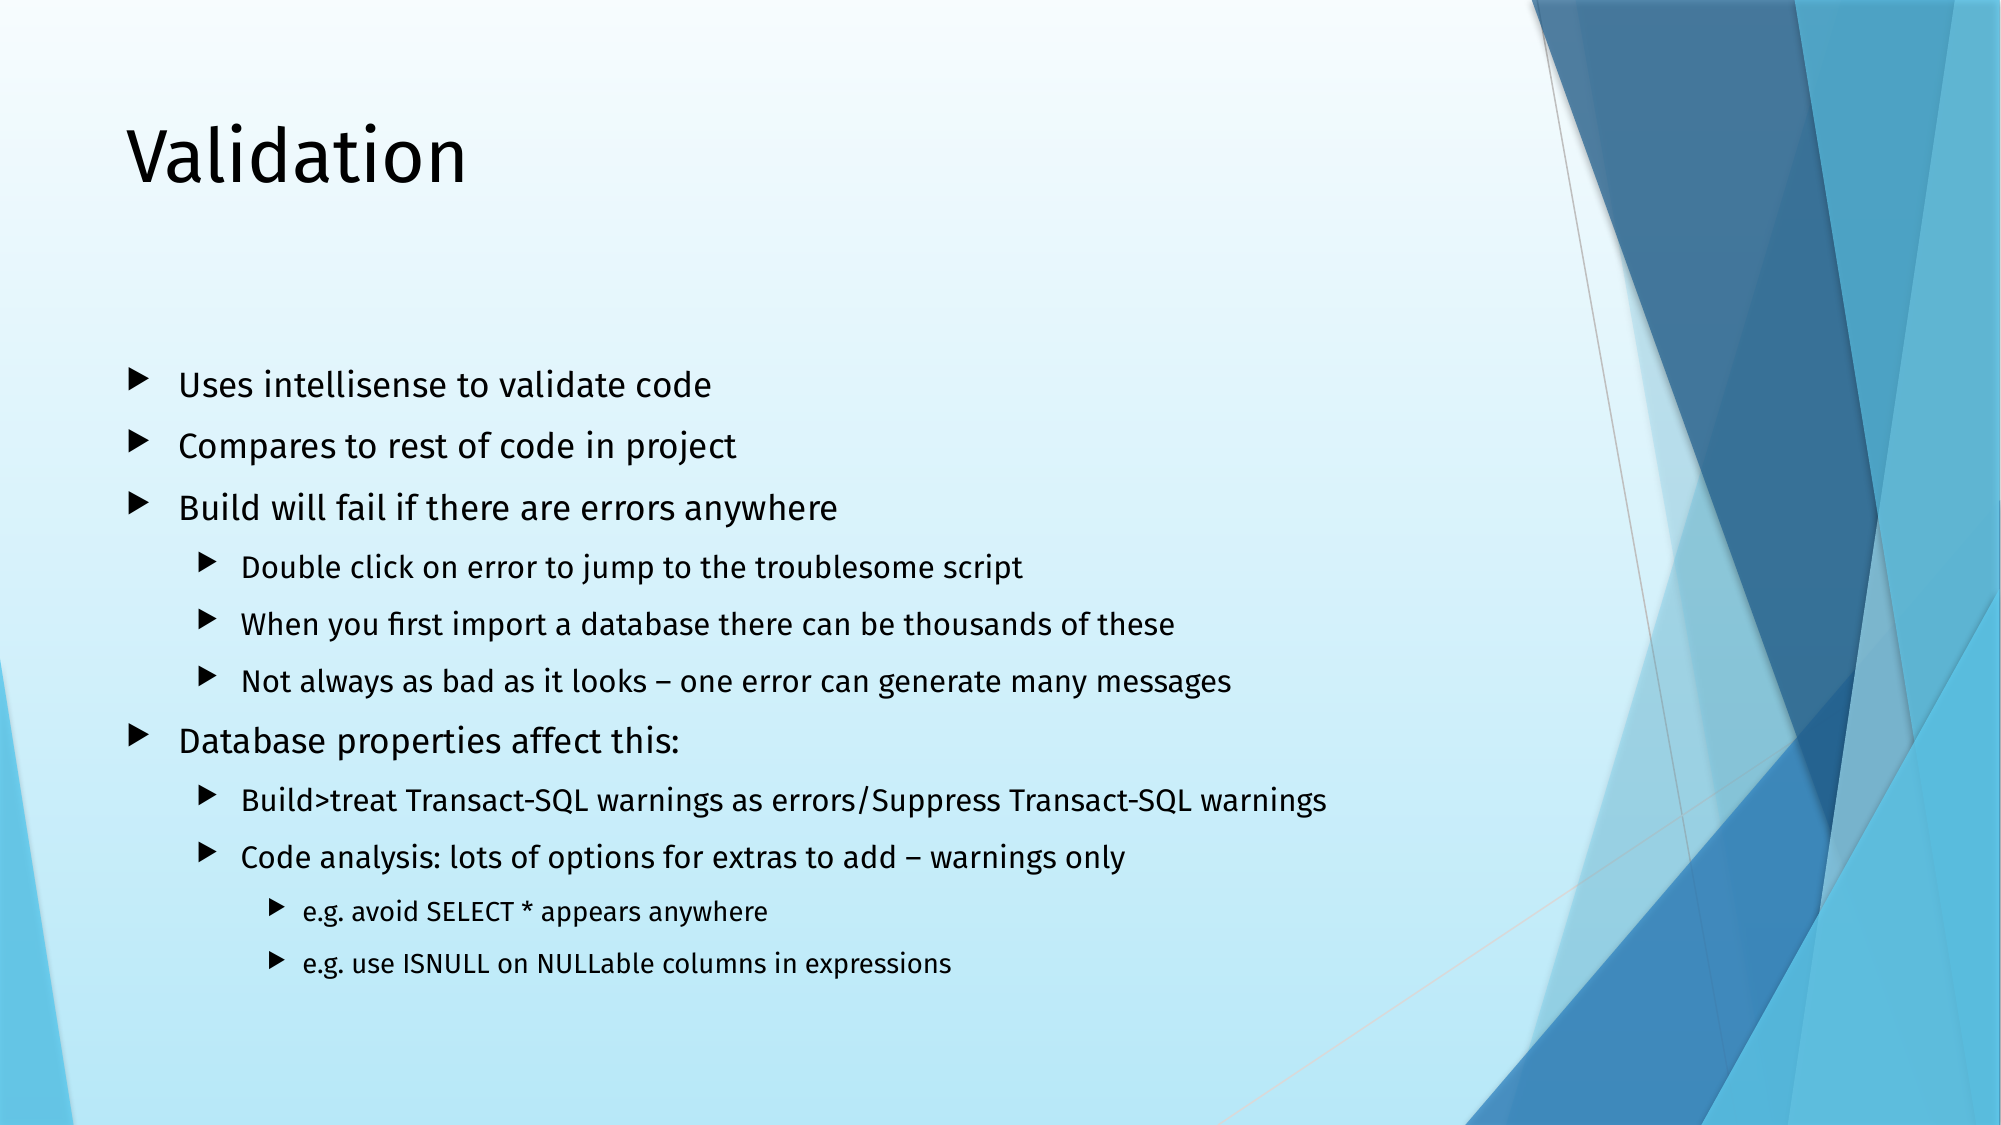

# Validation
Uses intellisense to validate code
Compares to rest of code in project
Build will fail if there are errors anywhere
Double click on error to jump to the troublesome script
When you first import a database there can be thousands of these
Not always as bad as it looks – one error can generate many messages
Database properties affect this:
Build>treat Transact-SQL warnings as errors/Suppress Transact-SQL warnings
Code analysis: lots of options for extras to add – warnings only
e.g. avoid SELECT * appears anywhere
e.g. use ISNULL on NULLable columns in expressions